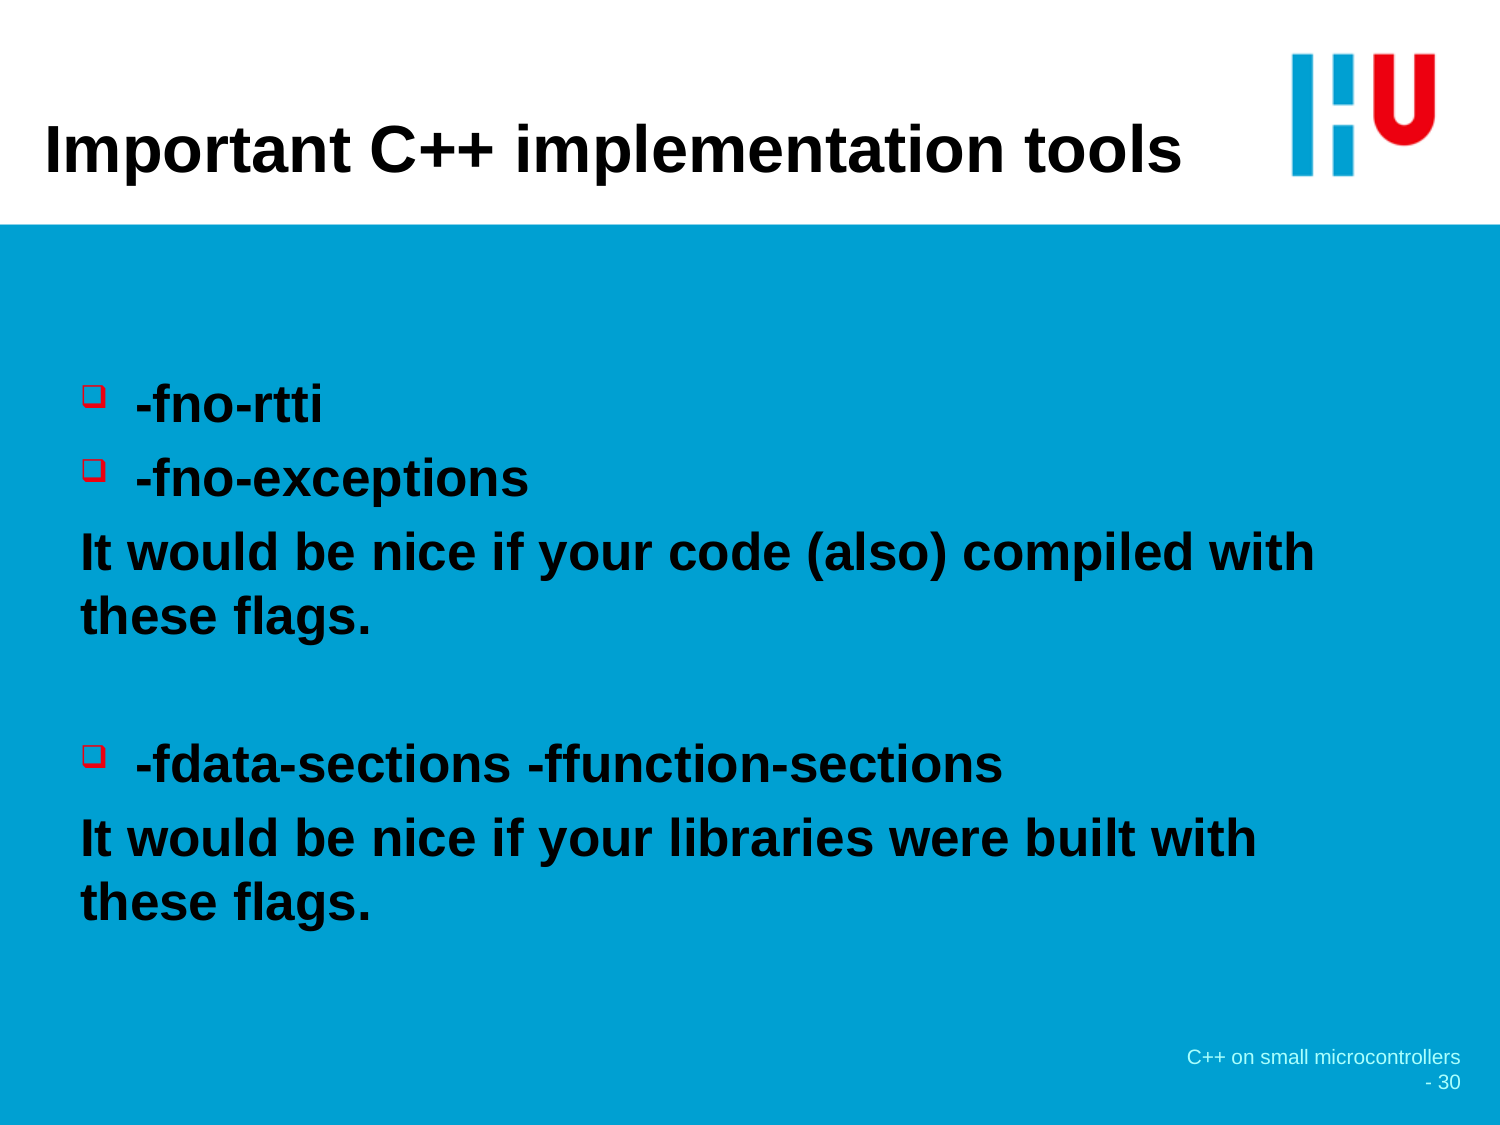

# Important C++ implementation tools
-fno-rtti
-fno-exceptions
It would be nice if your code (also) compiled with these flags.

-fdata-sections -ffunction-sections
It would be nice if your libraries were built with these flags.

C++ on small microcontrollers - 30